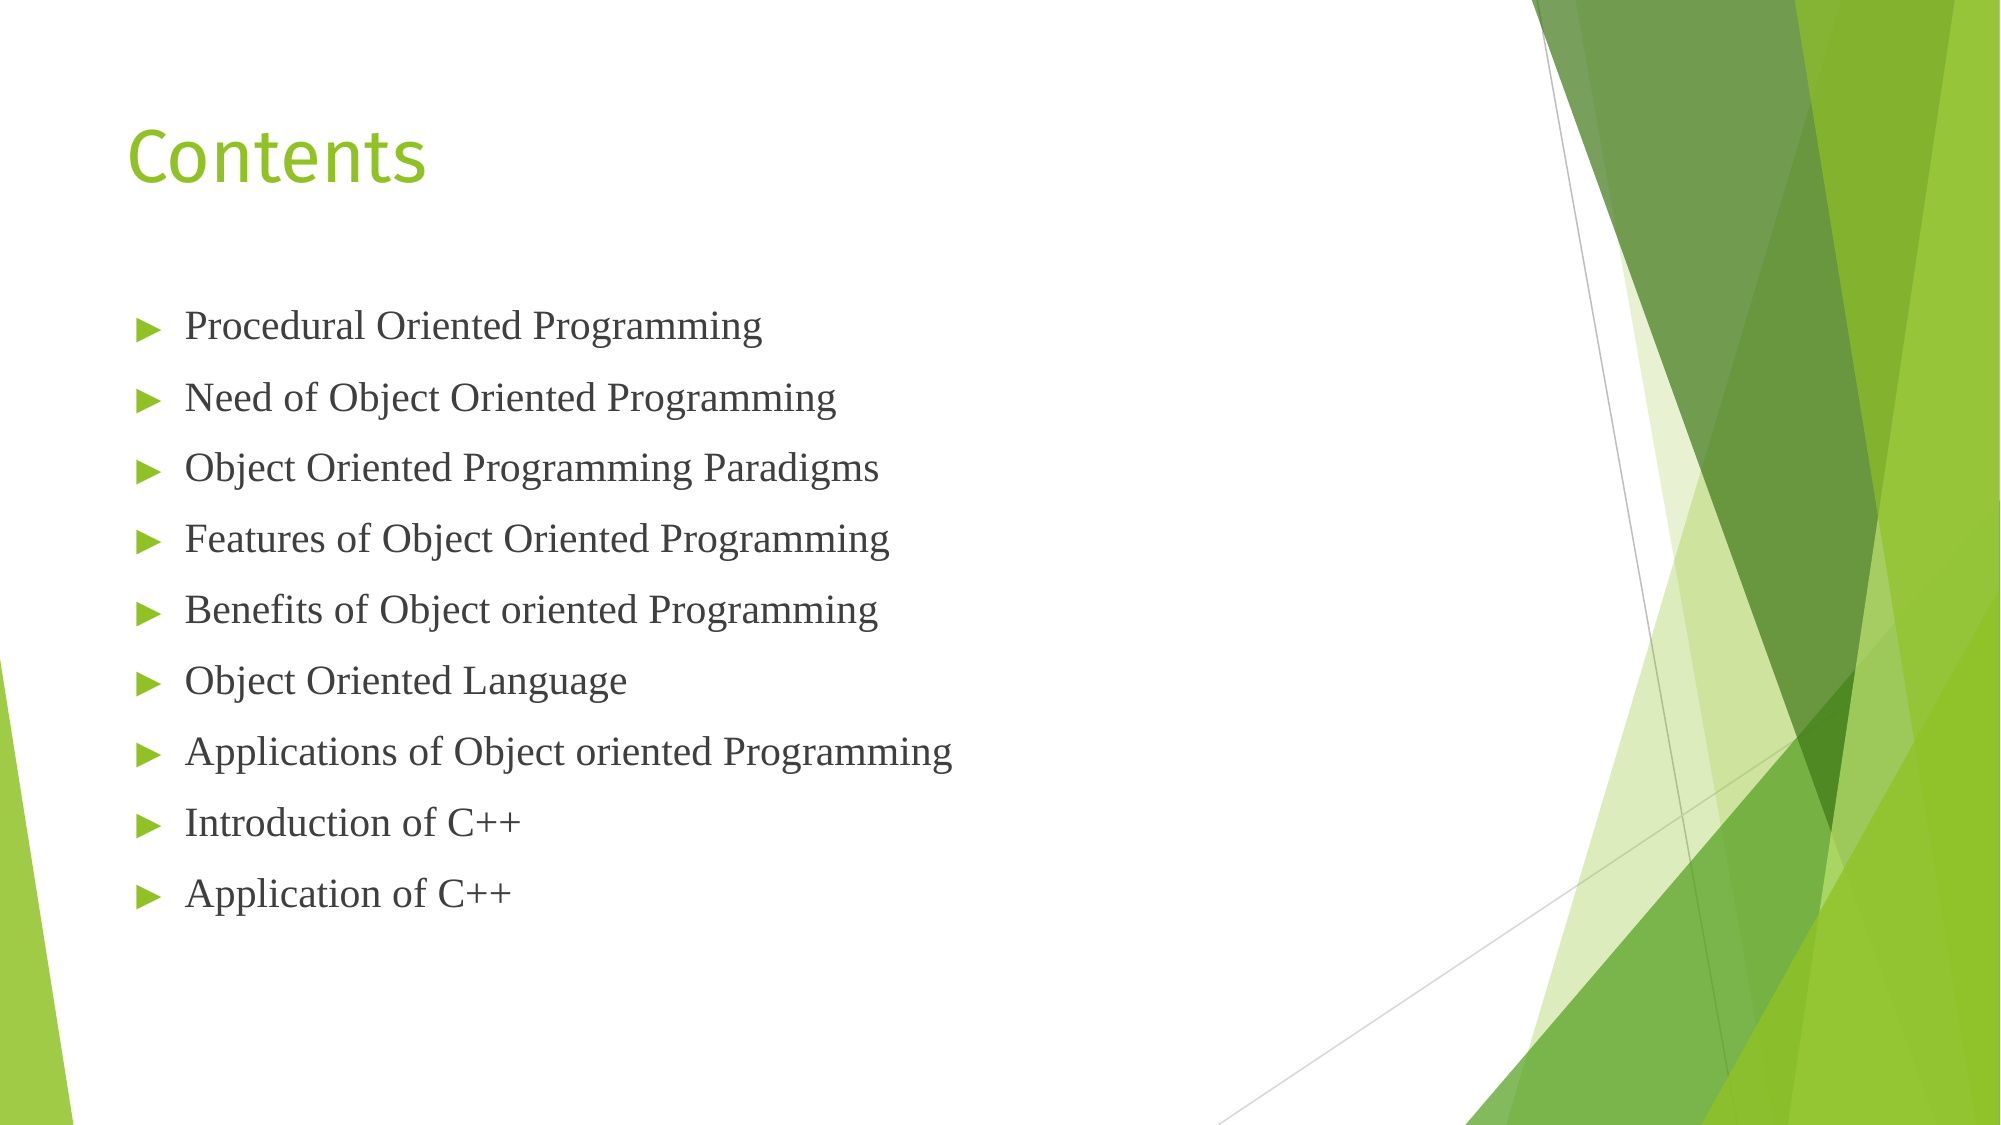

# Contents
Procedural Oriented Programming
Need of Object Oriented Programming
Object Oriented Programming Paradigms
Features of Object Oriented Programming
Benefits of Object oriented Programming
Object Oriented Language
Applications of Object oriented Programming
Introduction of C++
Application of C++